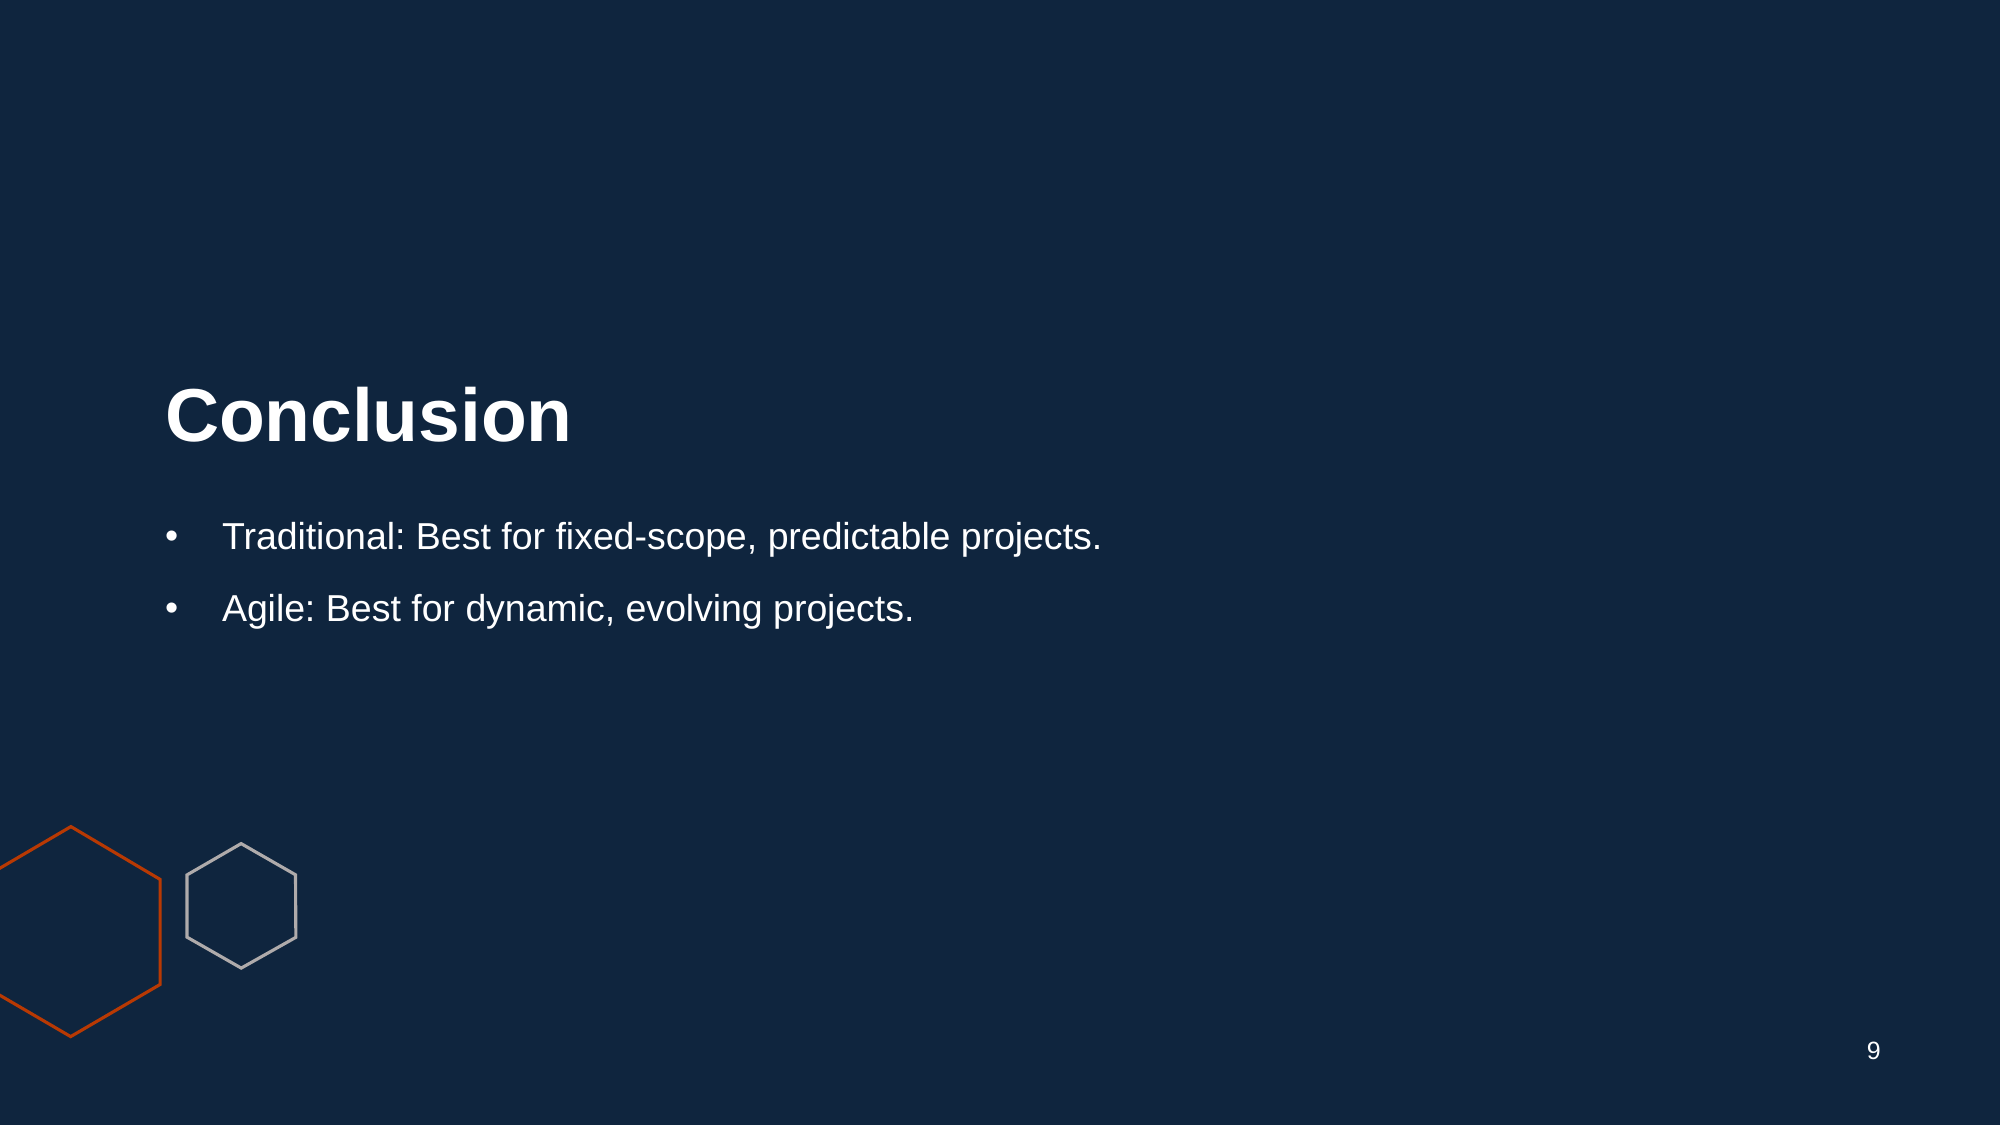

# Conclusion
Traditional: Best for fixed-scope, predictable projects.
Agile: Best for dynamic, evolving projects.
9